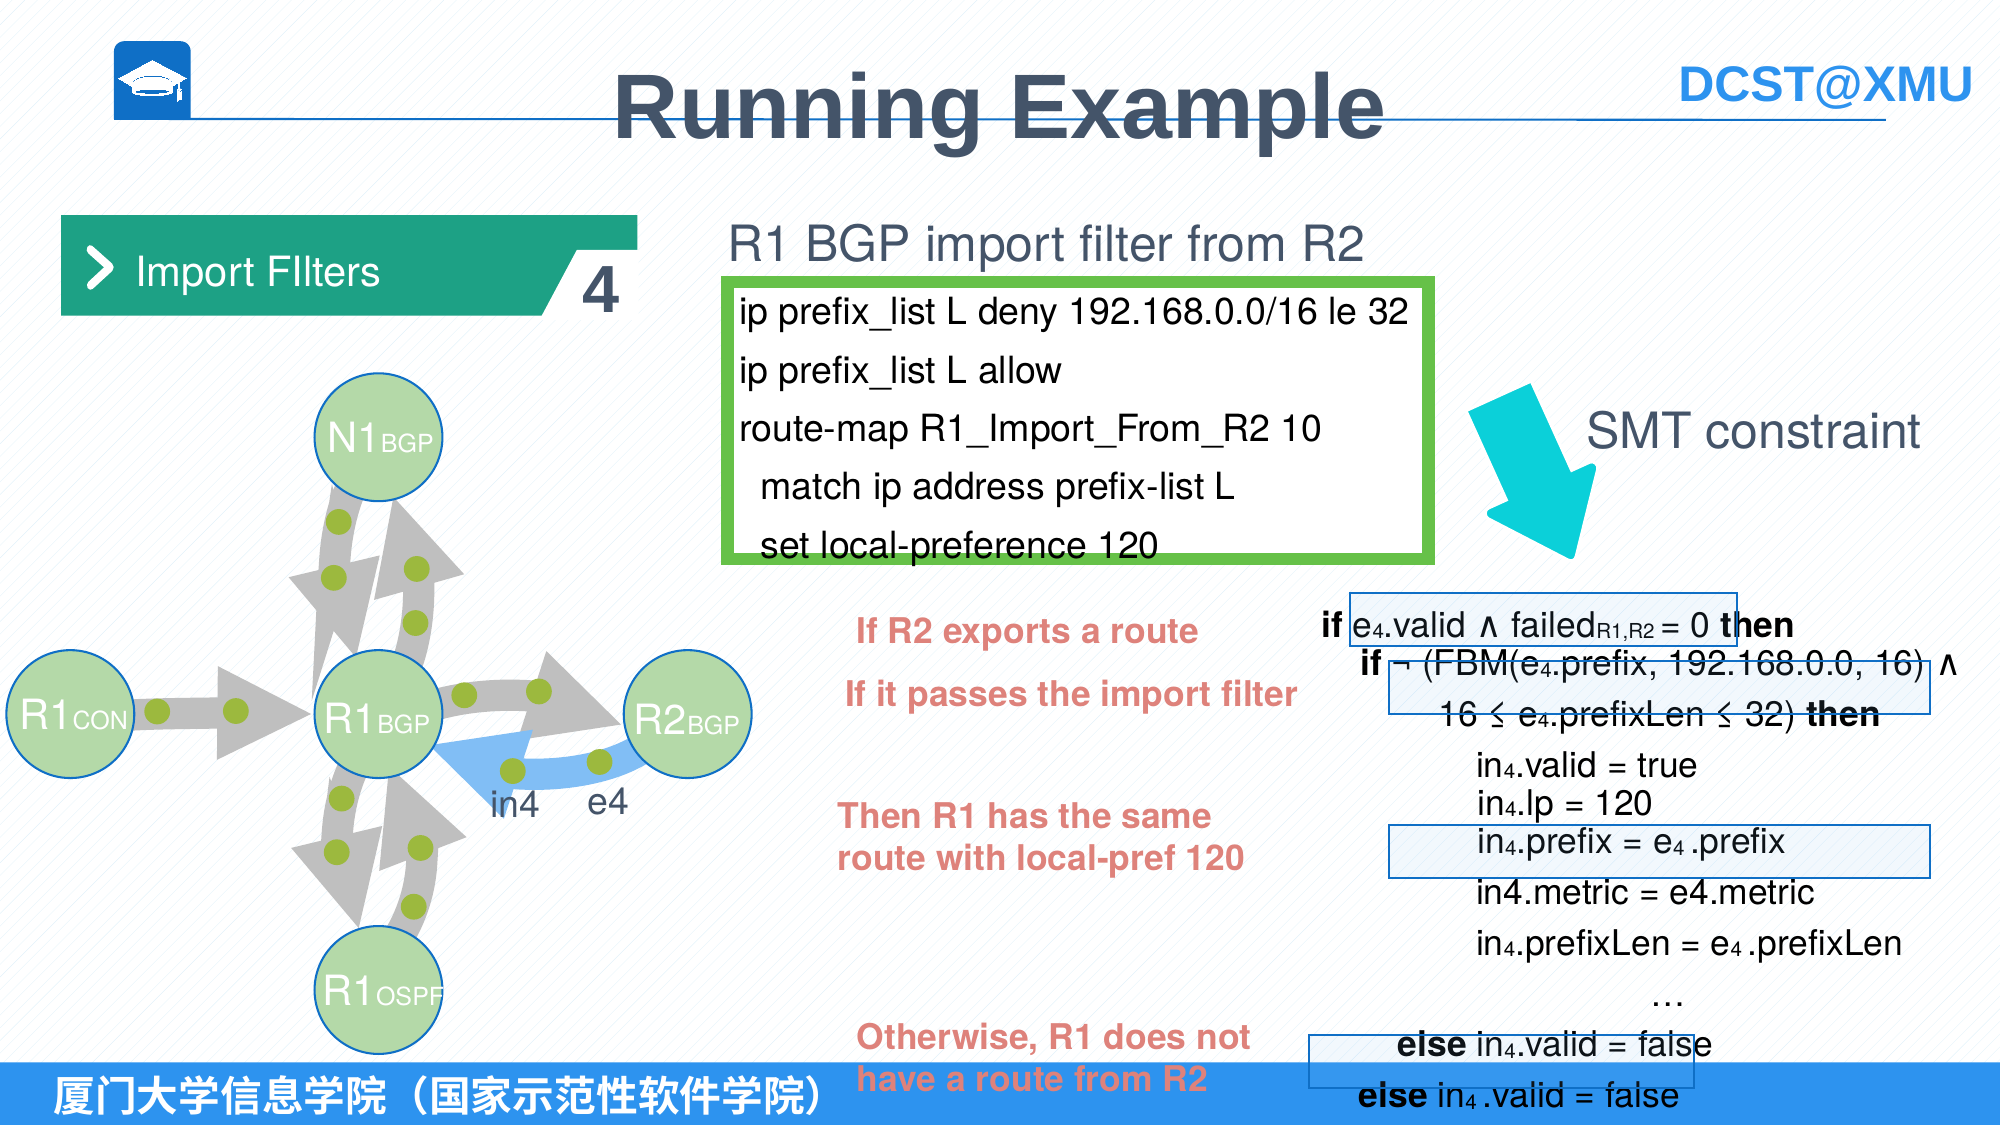

Running Example
R1 BGP import filter from R2

Import FIlters
4

ip prefix_list L deny 192.168.0.0/16 le 32
ip prefix_list L allow
route-map R1_Import_From_R2 10
  match ip address prefix-list L
  set local-preference 120

N1BGP

R1CON
R1BGP
R2BGP

e4
in4

R1OSPF
SMT constraint

if e4.valid ∧ failedR1,R2 = 0 then
    if ¬ (FBM(e4.prefix, 192.168.0.0, 16) ∧
            16 ≤ e4.prefixLen ≤ 32) then
            in4.valid = true
                in4.lp = 120
                in4.prefix = e4 .prefix
            in4.metric = e4.metric
            in4.prefixLen = e4 .prefixLen
		   …
    else in4.valid = false
else in4 .valid = false
If R2 exports a route

If it passes the import filter
Then R1 has the same
route with local-pref 120

Otherwise, R1 does not
have a route from R2